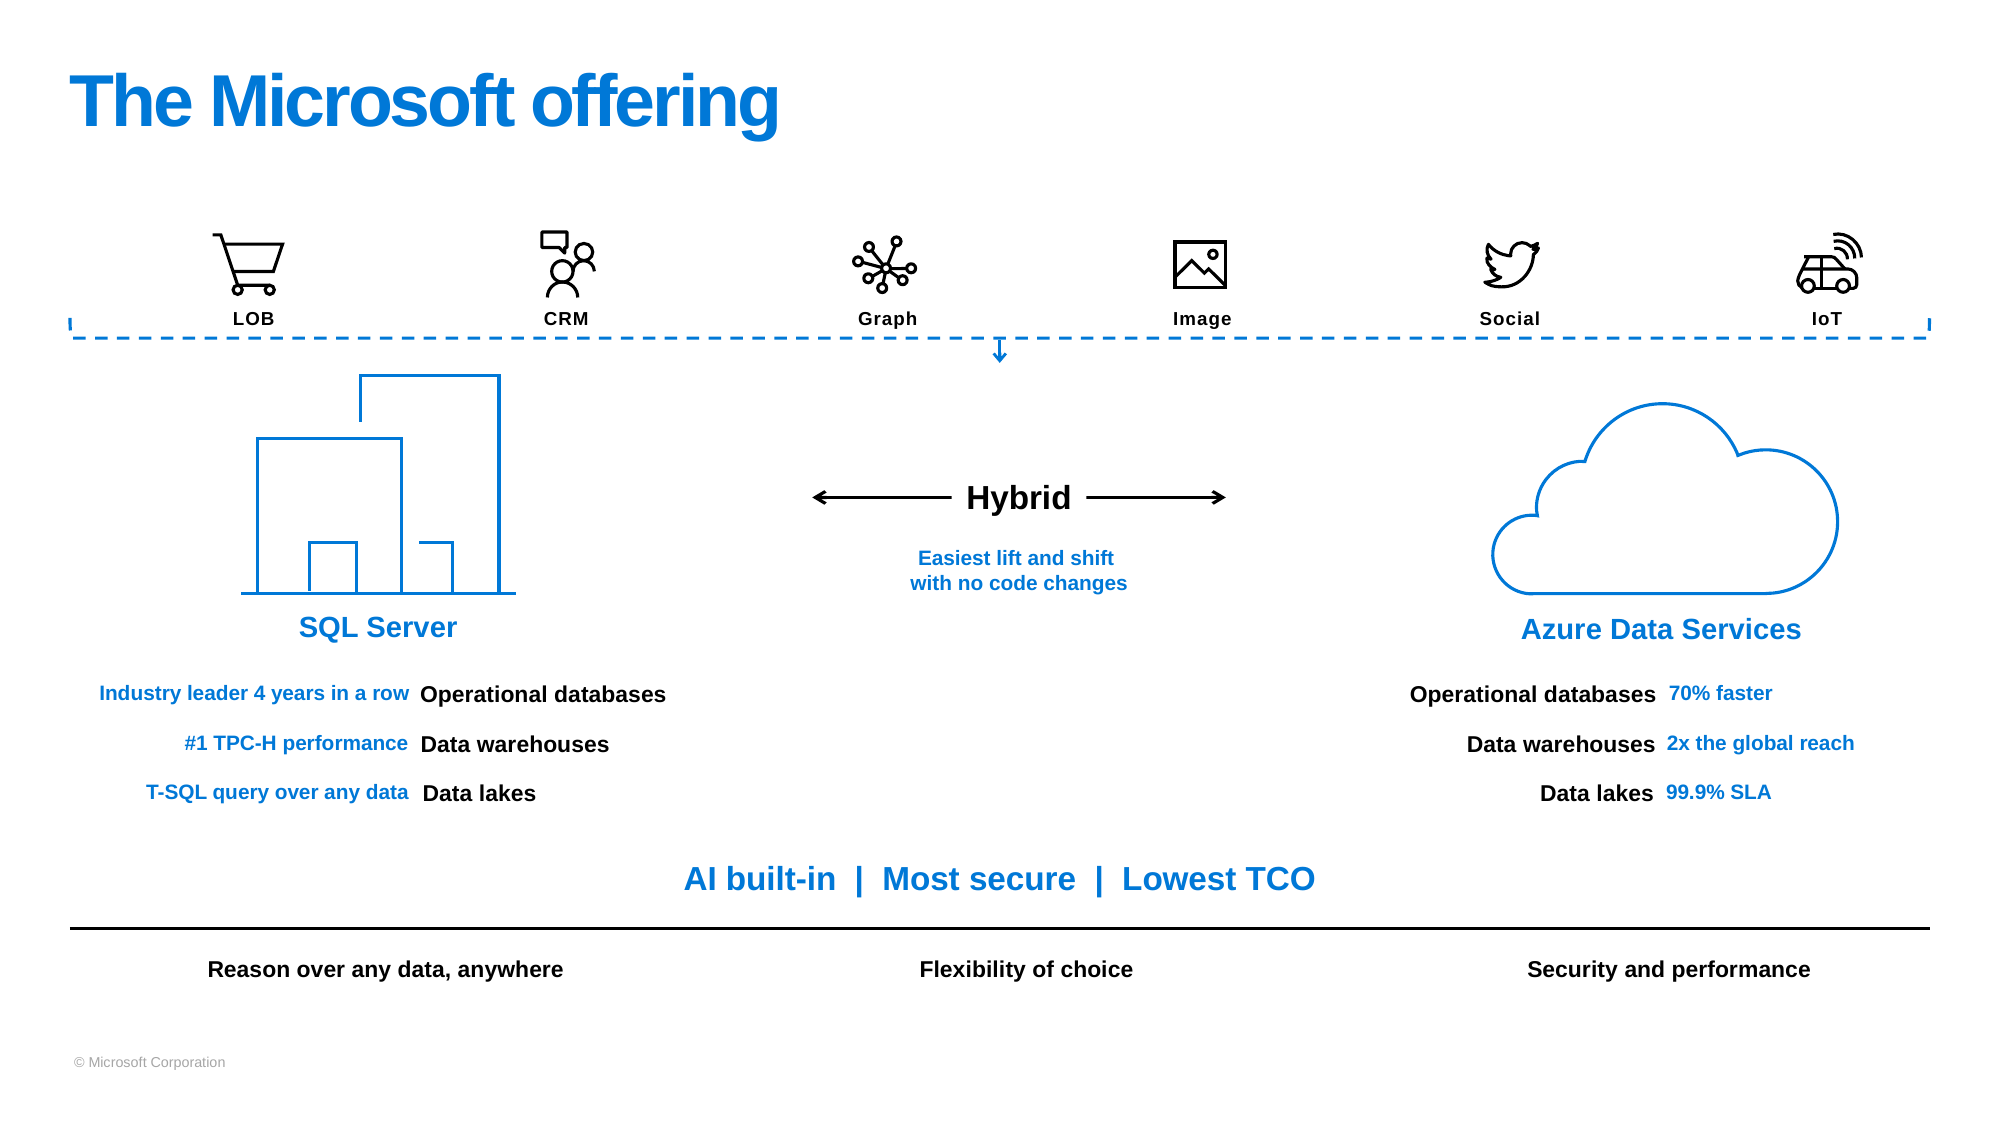

# The Microsoft offering

LOB
CRM
Graph
Image
Social
IoT

Hybrid
Easiest lift and shift
with no code changes

Azure Data Services
SQL Server
Industry leader 4 years in a row
Operational databases
Operational databases
70% faster
 #1 TPC-H performance
Data warehouses
Data warehouses
2x the global reach
 T-SQL query over any data
Data lakes
Data lakes
99.9% SLA
AI built-in  |  Most secure  |  Lowest TCO
Reason over any data, anywhere
Flexibility of choice
Security and performance